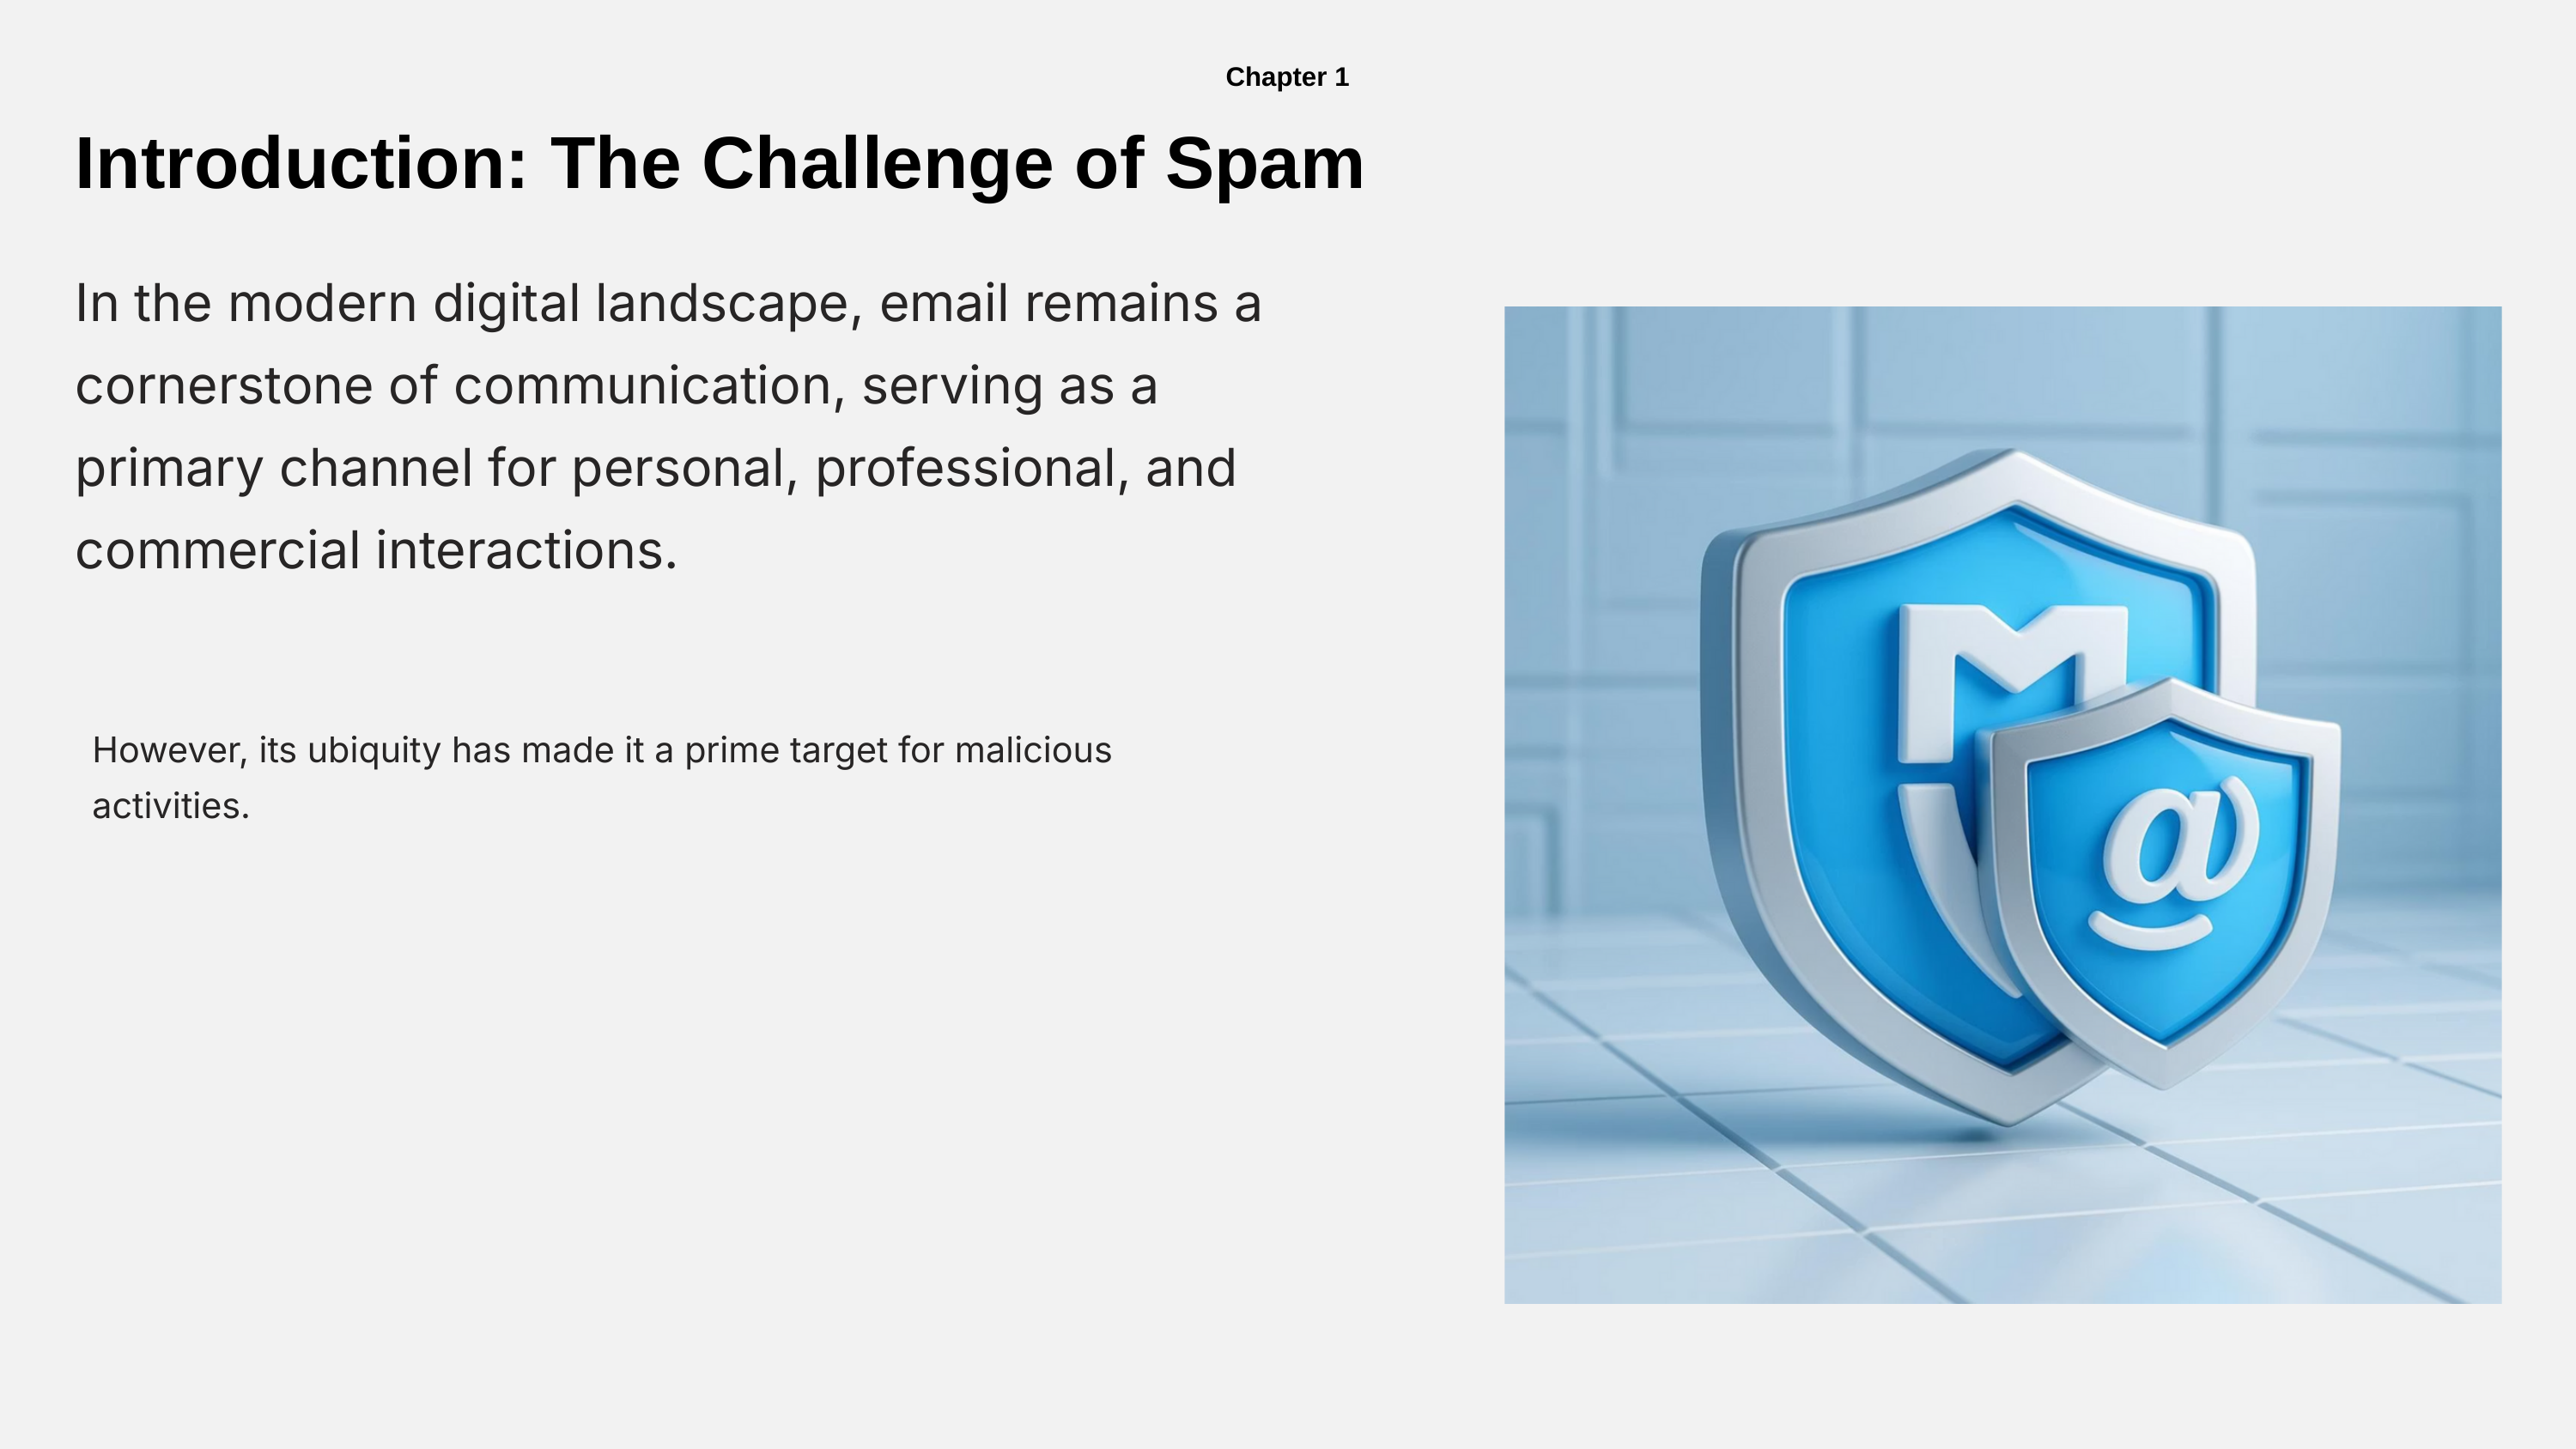

Chapter 1
Introduction: The Challenge of Spam
In the modern digital landscape, email remains a cornerstone of communication, serving as a primary channel for personal, professional, and commercial interactions.

However, its ubiquity has made it a prime target for malicious activities.

The Problem
The Solution
Increasing volumes of unsolicited bulk emails (spam)
Development of robust spam detection systems
Sophisticated phishing attempts
Critical for maintaining email integrity and user trust
Distribution of malware and viruses
Objective: Accurately classify messages as Spam or Ham (legitimate email)